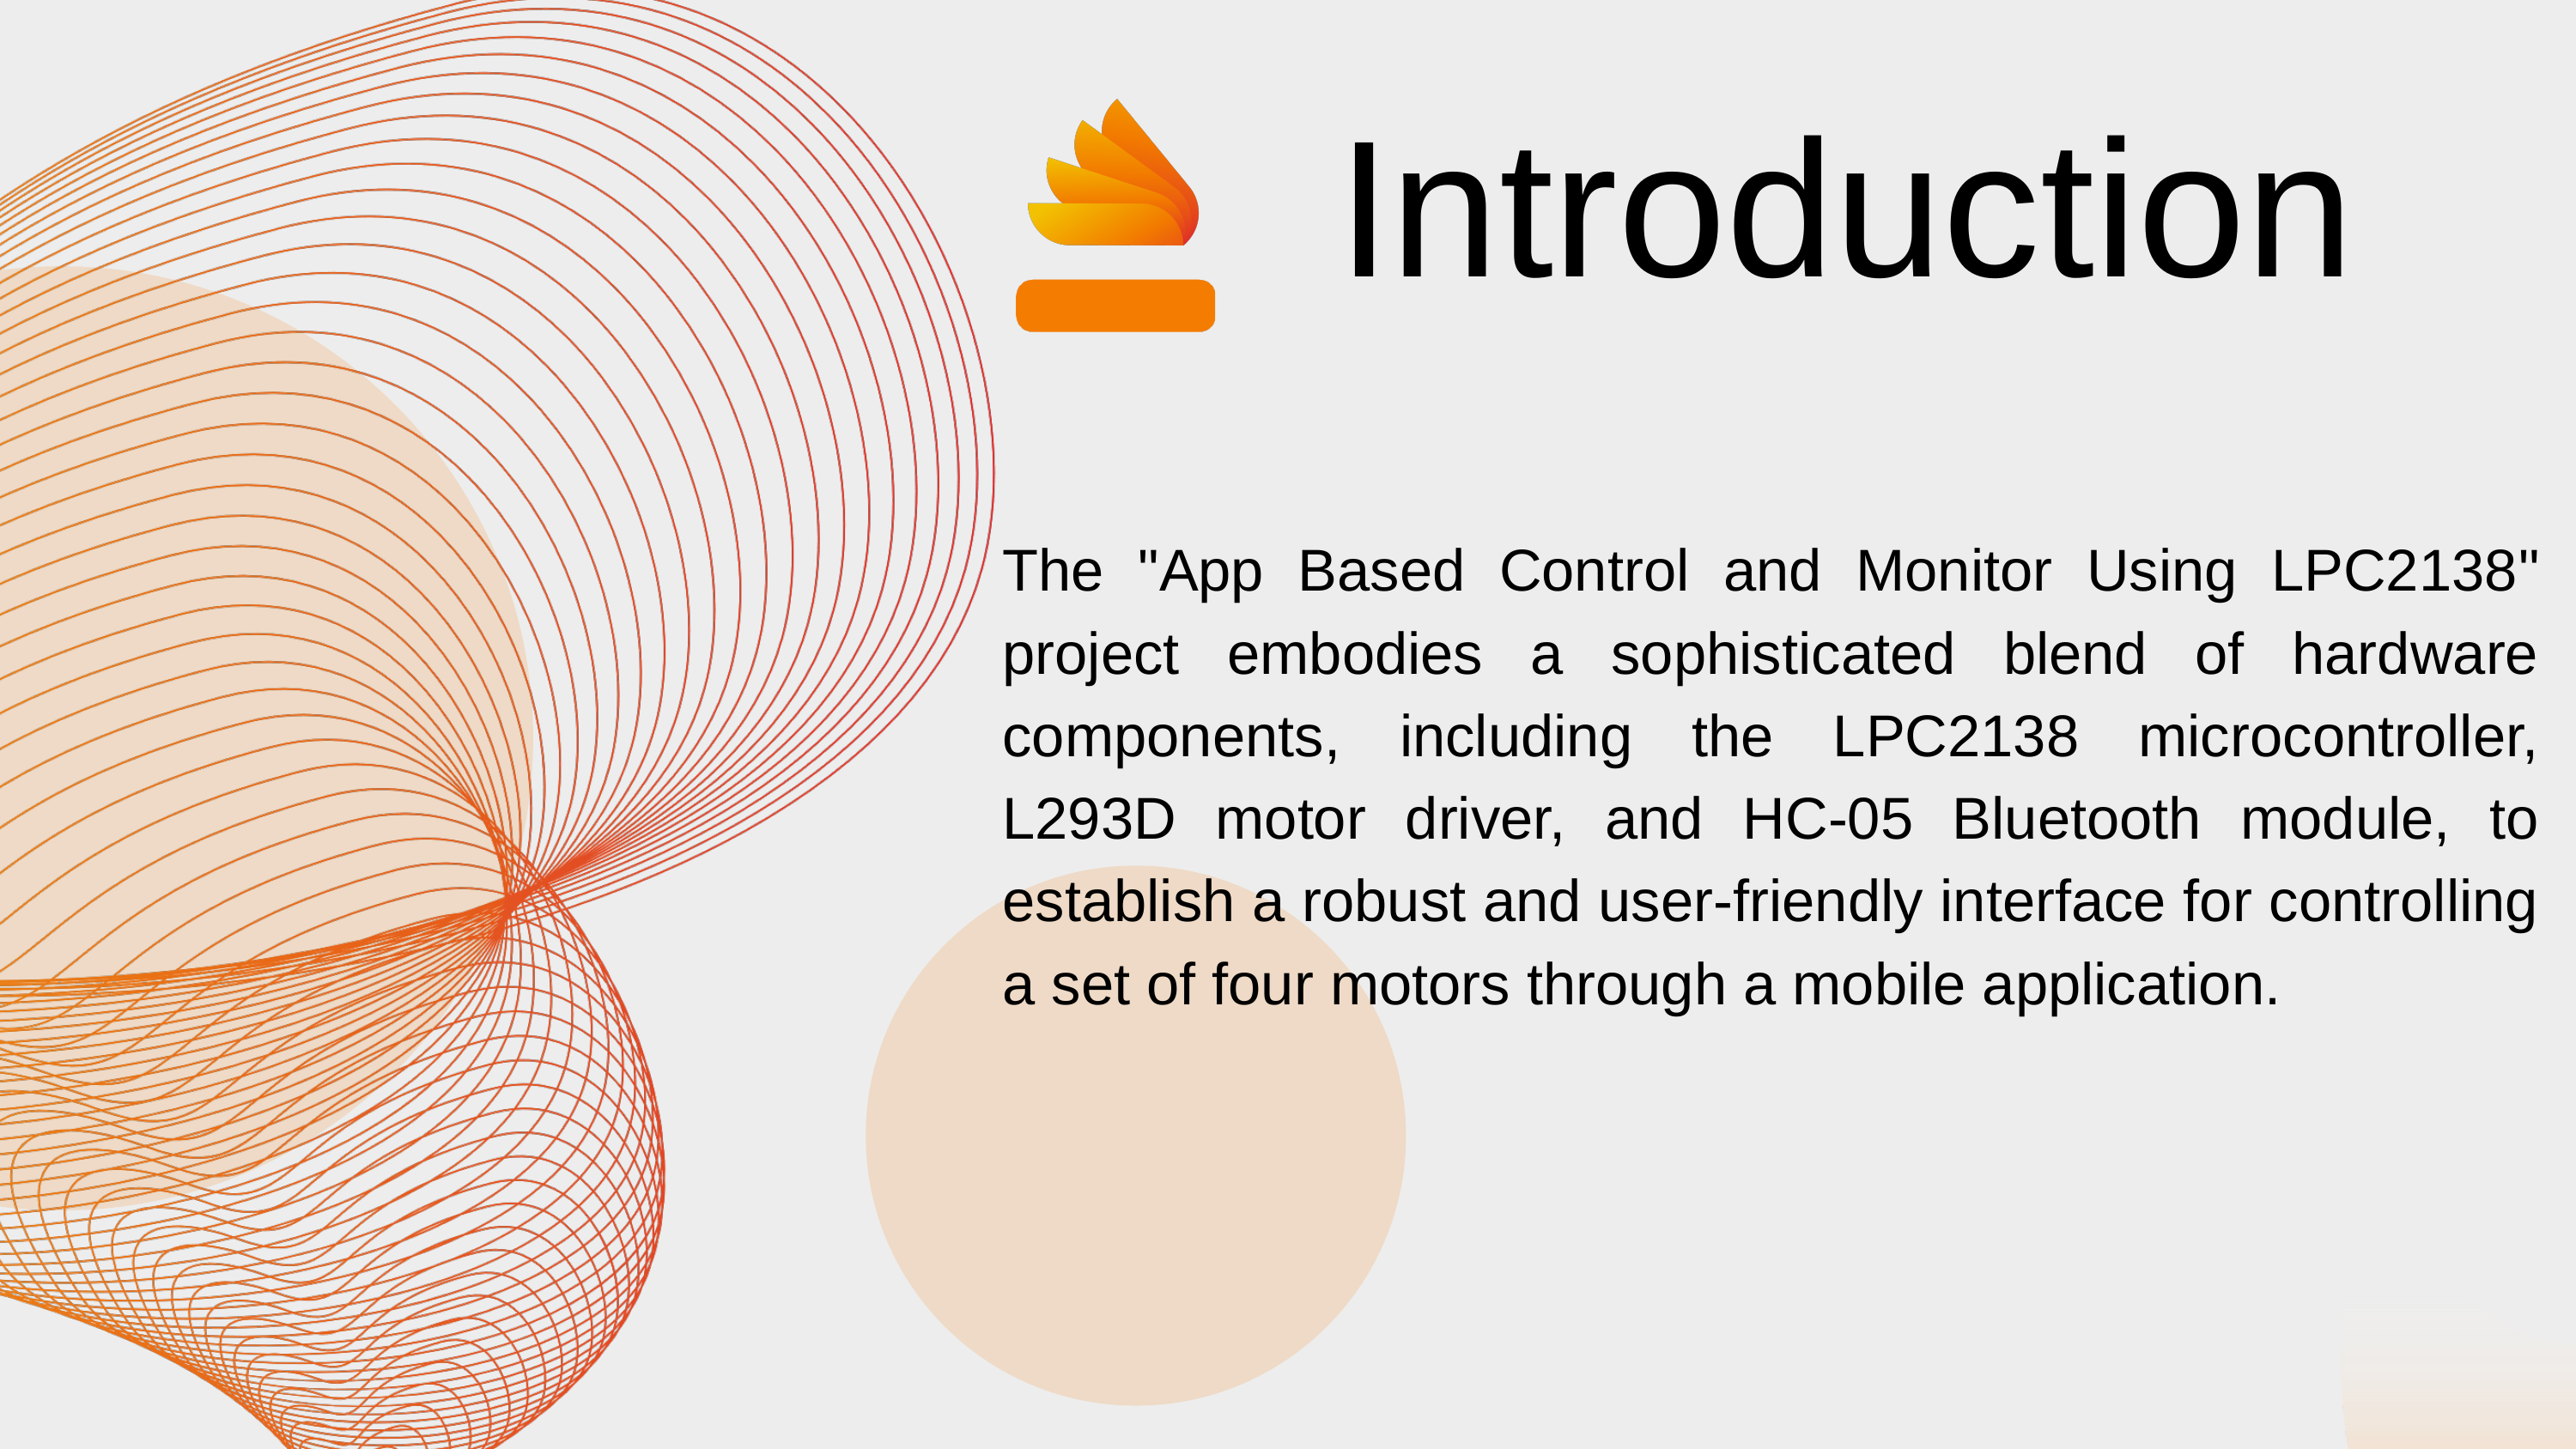

Introduction

The "App Based Control and Monitor Using LPC2138" project embodies a sophisticated blend of hardware components, including the LPC2138 microcontroller, L293D motor driver, and HC-05 Bluetooth module, to establish a robust and user-friendly interface for controlling a set of four motors through a mobile application.